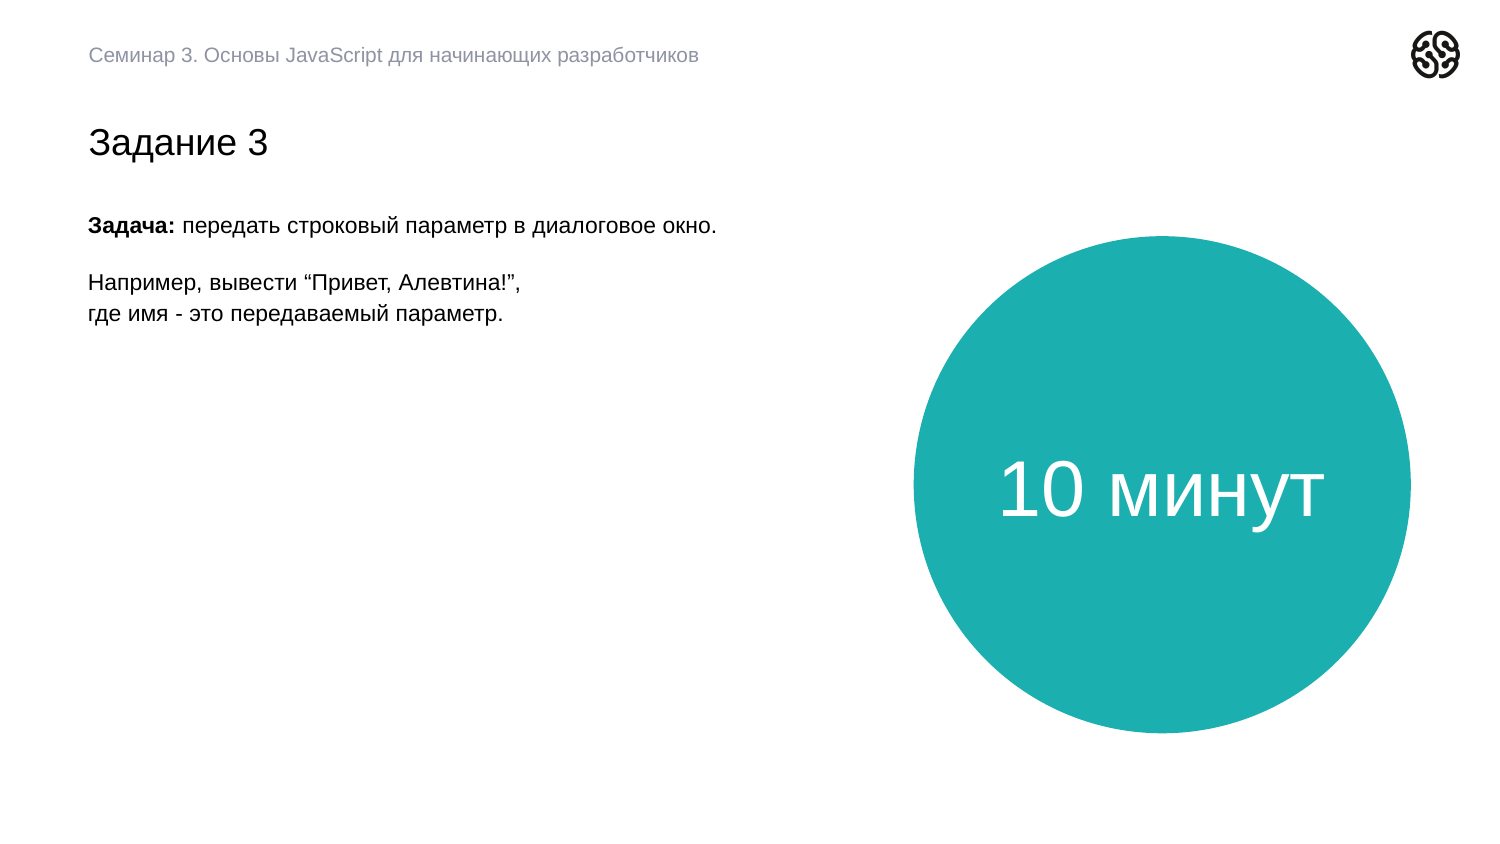

Семинар 3. Основы JavaScript для начинающих разработчиков
Задание 3
Задача: передать строковый параметр в диалоговое окно.
Например, вывести “Привет, Алевтина!”,
где имя - это передаваемый параметр.

10 минут